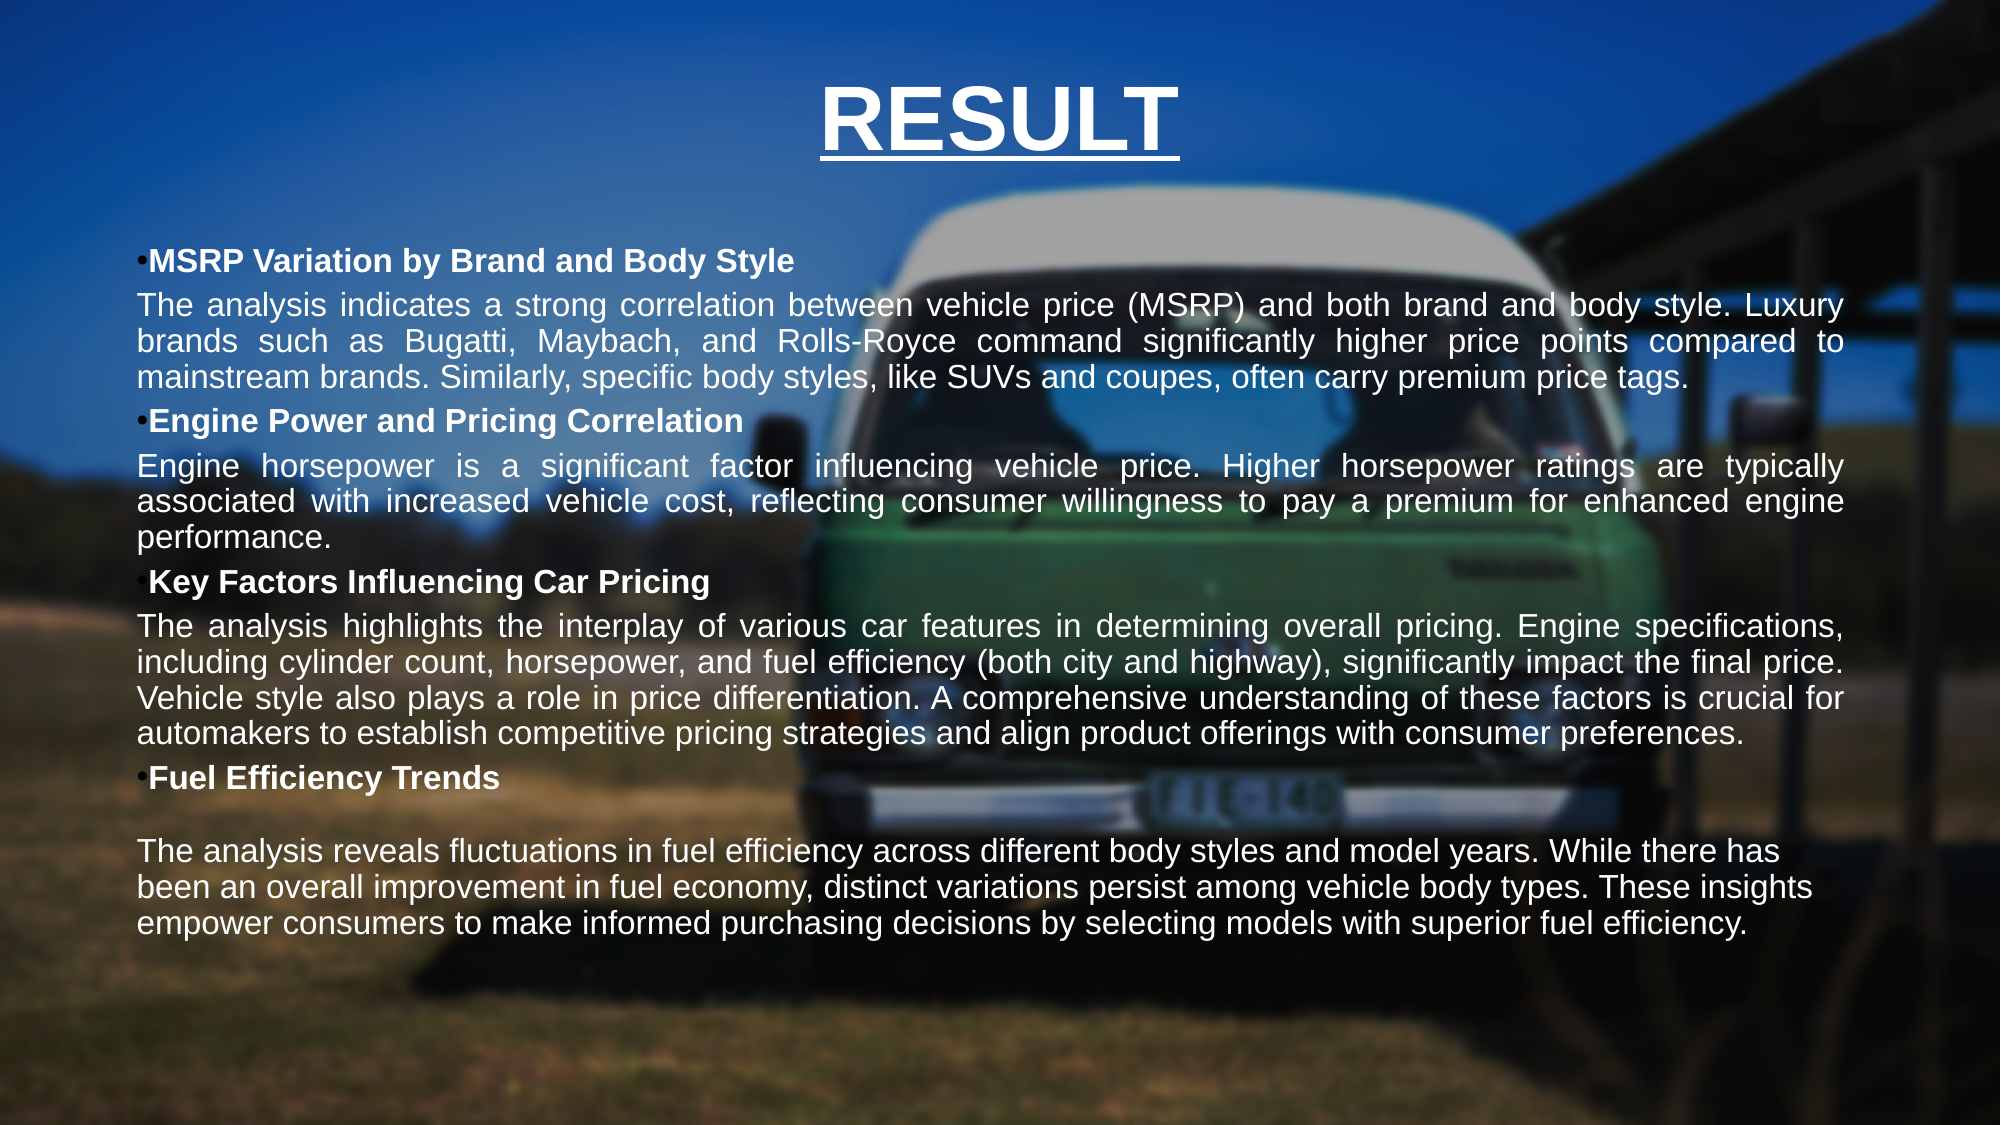

# RESULT
MSRP Variation by Brand and Body Style
The analysis indicates a strong correlation between vehicle price (MSRP) and both brand and body style. Luxury brands such as Bugatti, Maybach, and Rolls-Royce command significantly higher price points compared to mainstream brands. Similarly, specific body styles, like SUVs and coupes, often carry premium price tags.
Engine Power and Pricing Correlation
Engine horsepower is a significant factor influencing vehicle price. Higher horsepower ratings are typically associated with increased vehicle cost, reflecting consumer willingness to pay a premium for enhanced engine performance.
Key Factors Influencing Car Pricing
The analysis highlights the interplay of various car features in determining overall pricing. Engine specifications, including cylinder count, horsepower, and fuel efficiency (both city and highway), significantly impact the final price. Vehicle style also plays a role in price differentiation. A comprehensive understanding of these factors is crucial for automakers to establish competitive pricing strategies and align product offerings with consumer preferences.
Fuel Efficiency Trends
The analysis reveals fluctuations in fuel efficiency across different body styles and model years. While there has been an overall improvement in fuel economy, distinct variations persist among vehicle body types. These insights empower consumers to make informed purchasing decisions by selecting models with superior fuel efficiency.